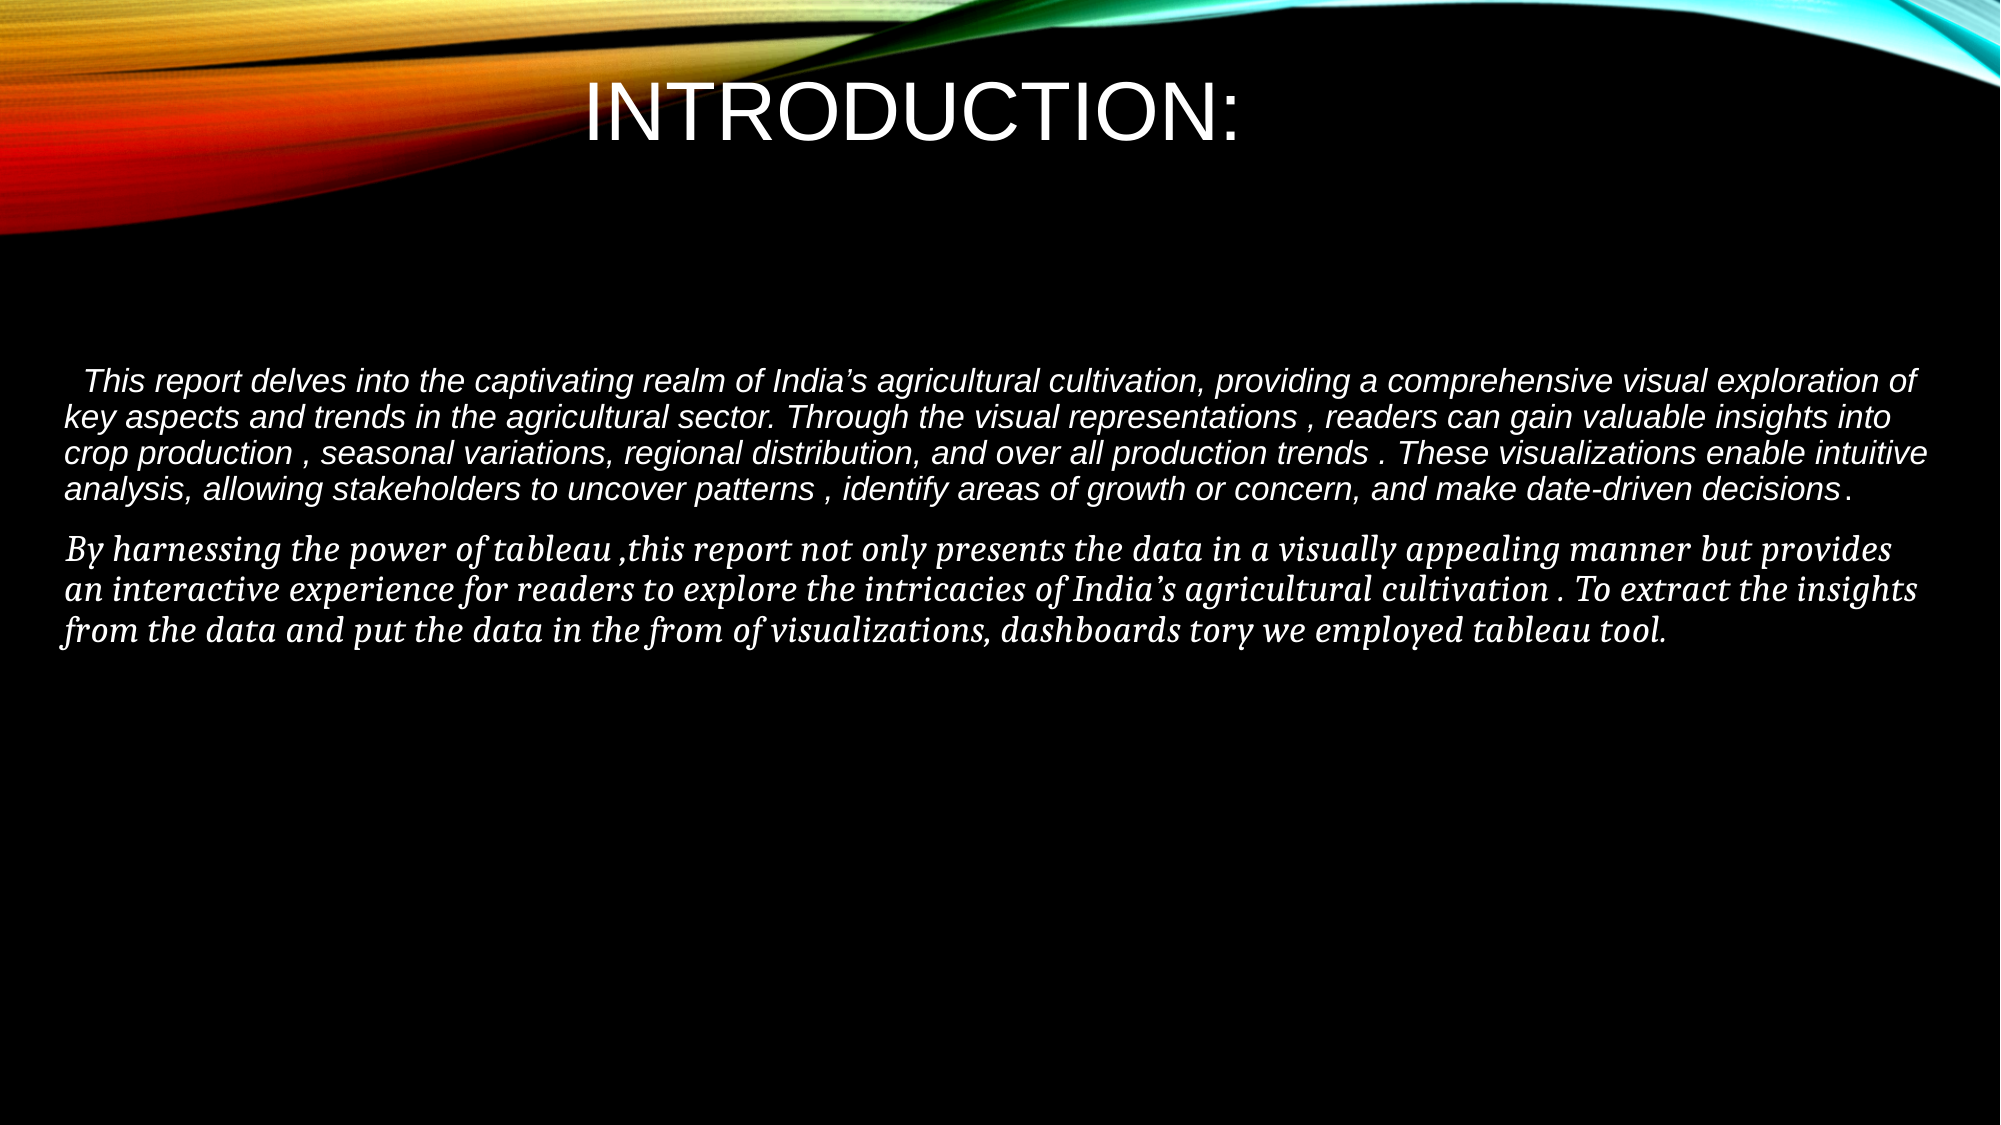

# INTRODUCTION:

  This report delves into the captivating realm of India’s agricultural cultivation, providing a comprehensive visual exploration of key aspects and trends in the agricultural sector. Through the visual representations , readers can gain valuable insights into crop production , seasonal variations, regional distribution, and over all production trends . These visualizations enable intuitive analysis, allowing stakeholders to uncover patterns , identify areas of growth or concern, and make date-driven decisions.
By harnessing the power of tableau ,this report not only presents the data in a visually appealing manner but provides an interactive experience for readers to explore the intricacies of India’s agricultural cultivation . To extract the insights from the data and put the data in the from of visualizations, dashboards tory we employed tableau tool.